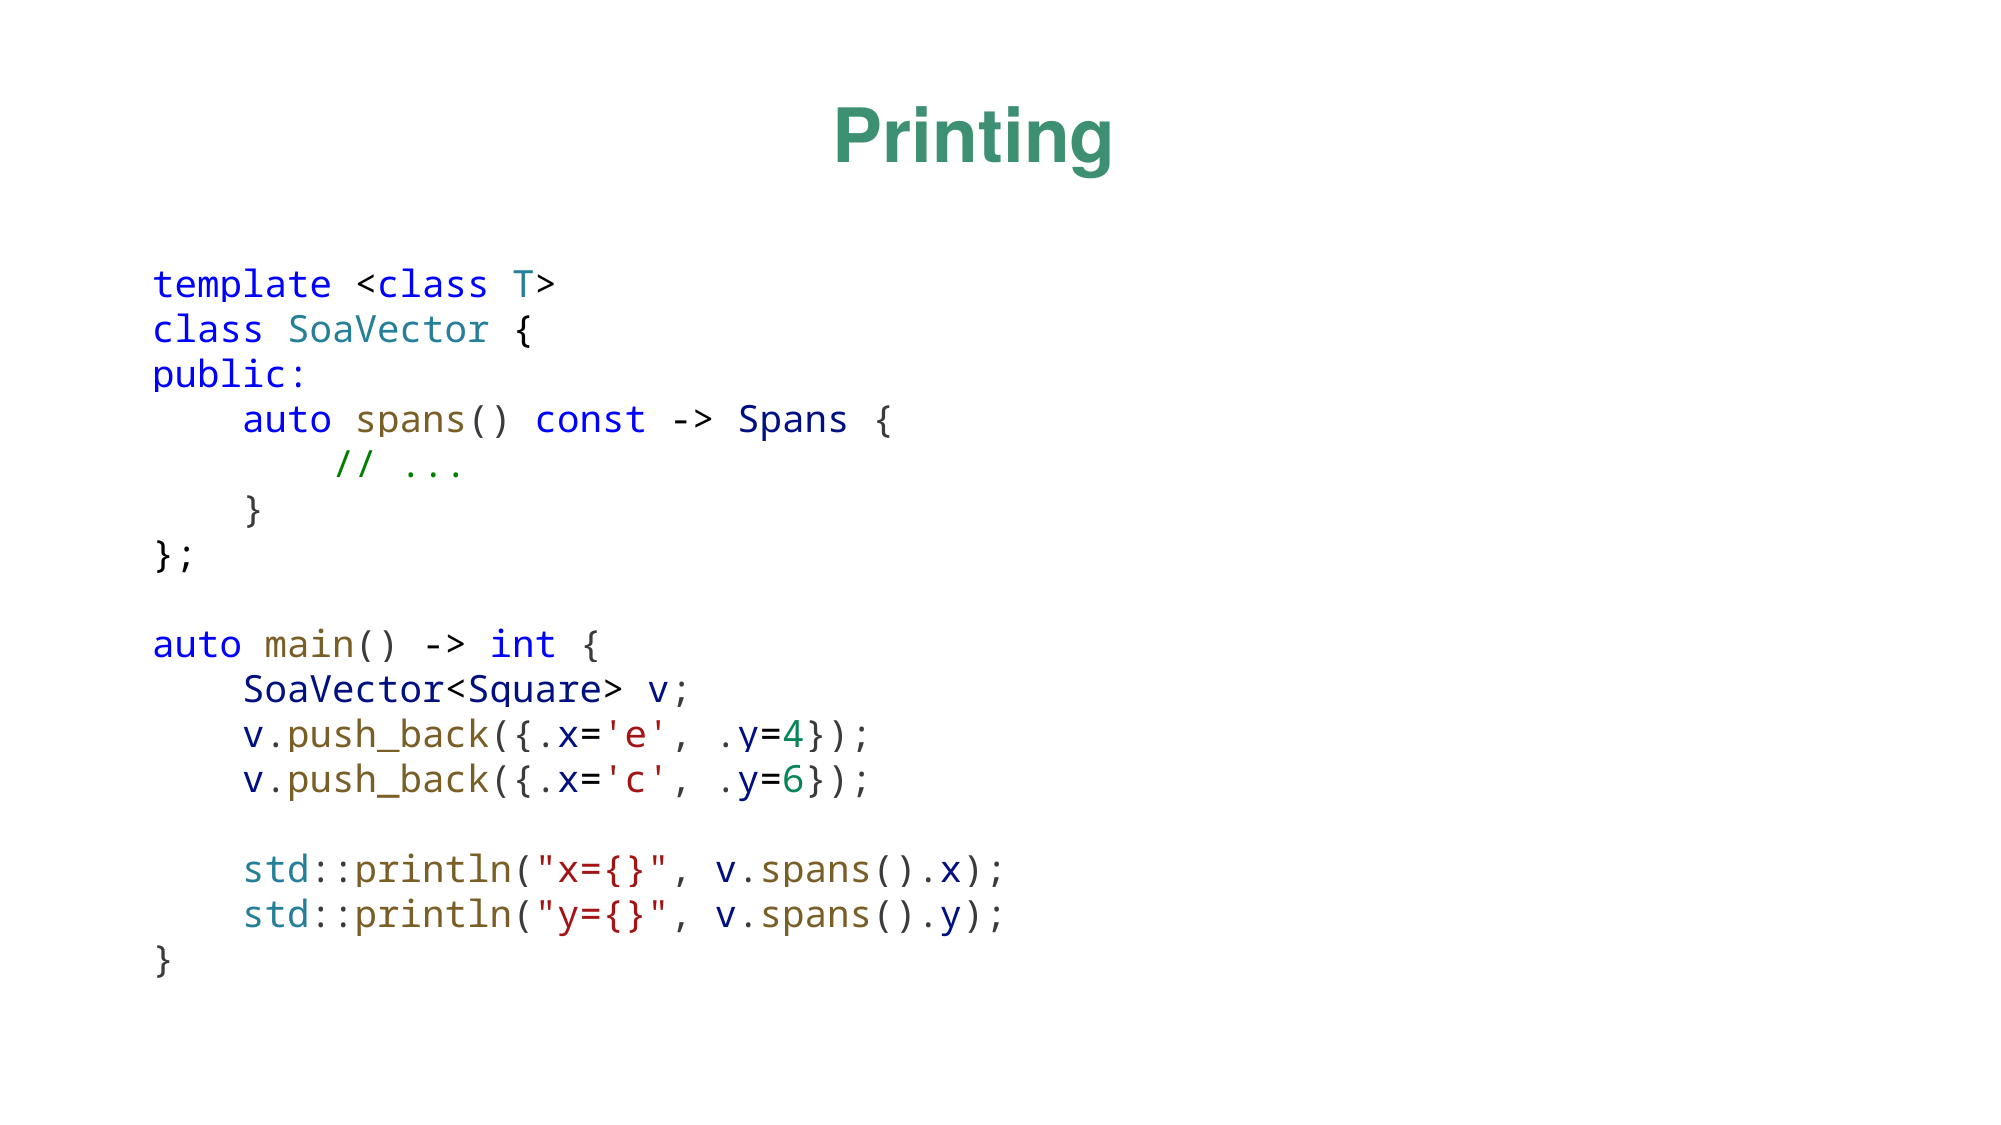

# Printing
template <class T>
class SoaVector {
public:
    auto spans() const -> Spans {
        // ...
    }
};

auto main() -> int {
    SoaVector<Square> v;
    v.push_back({.x='e', .y=4});
    v.push_back({.x='c', .y=6});
    std::println("x={}", v.spans().x);
    std::println("y={}", v.spans().y);
}